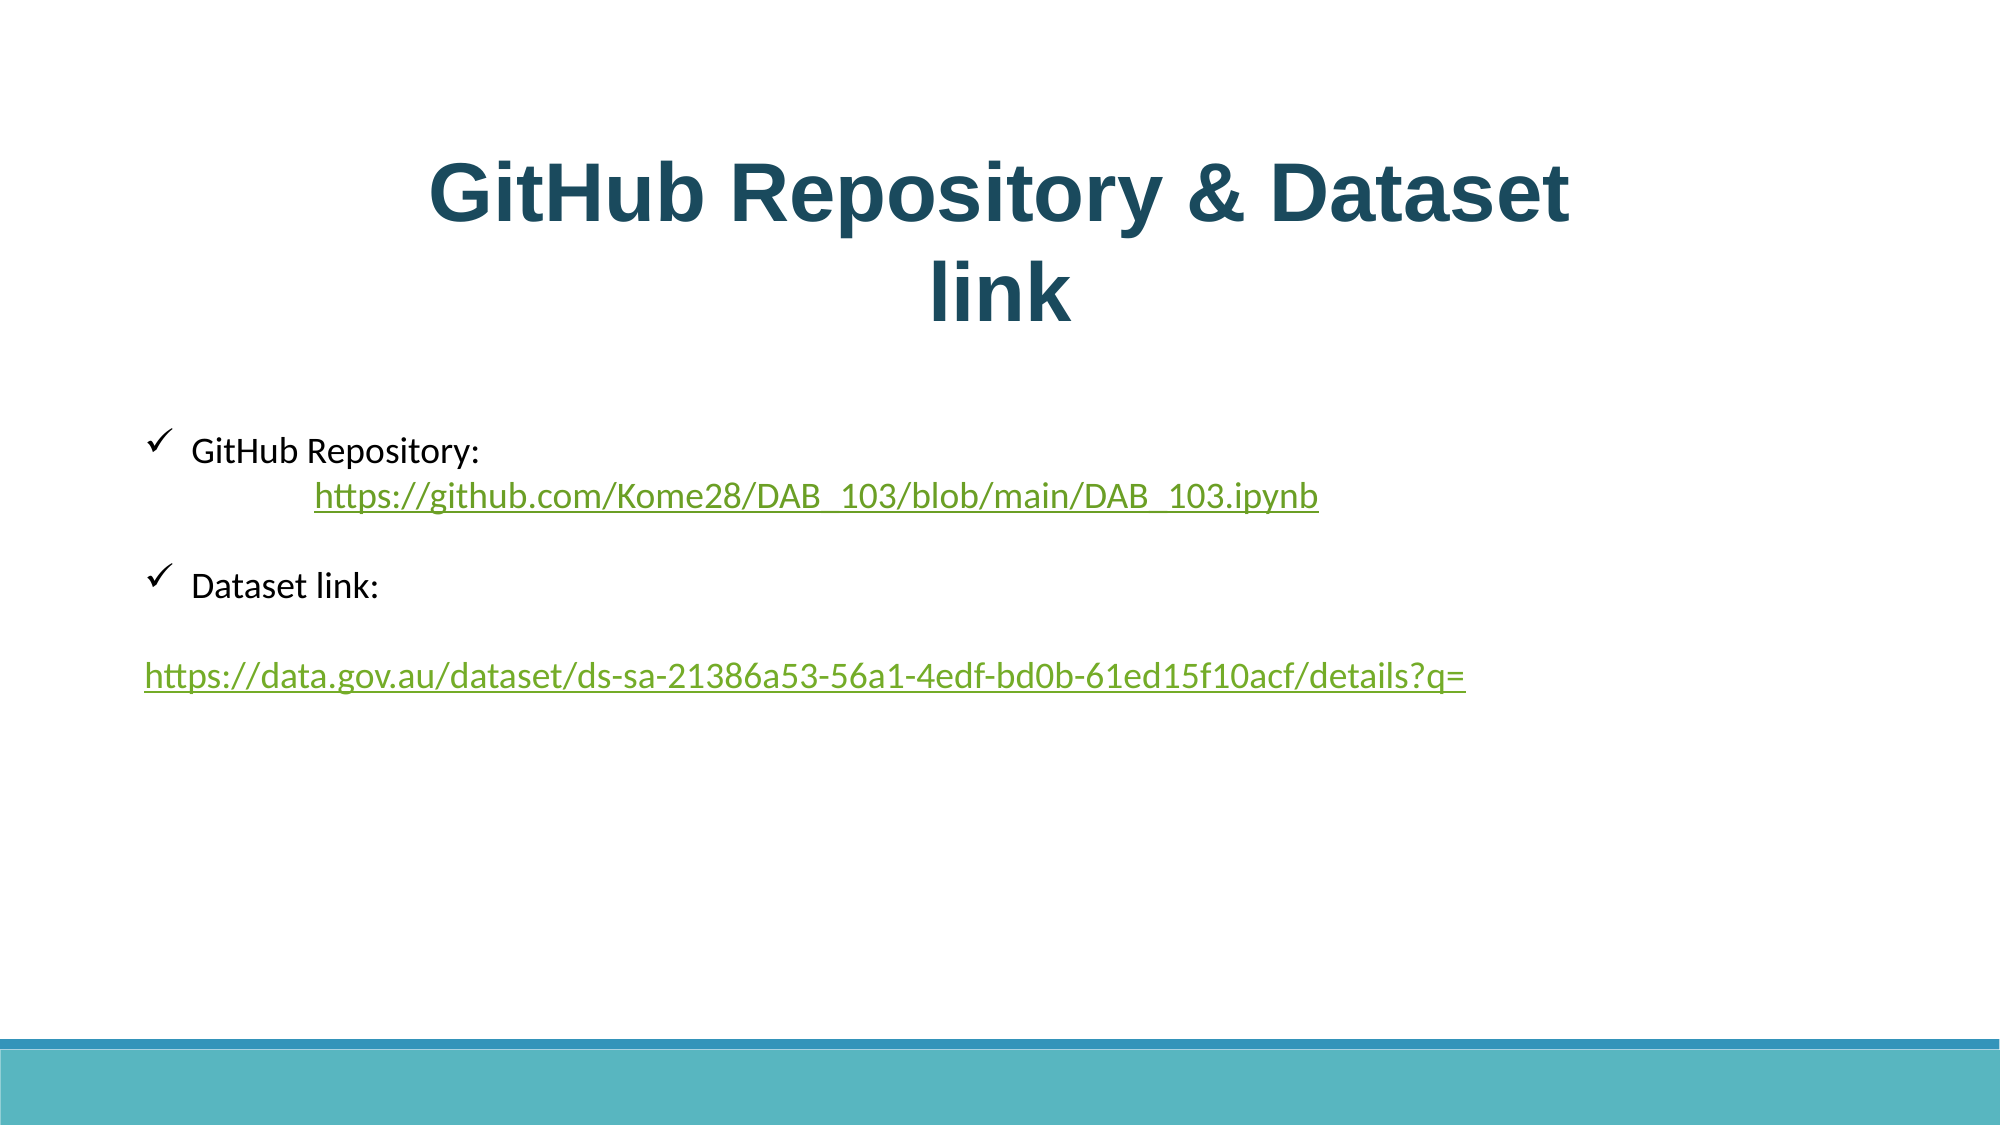

GitHub Repository & Dataset link
GitHub Repository:
                    https://github.com/Kome28/DAB_103/blob/main/DAB_103.ipynb

Dataset link:
 		  https://data.gov.au/dataset/ds-sa-21386a53-56a1-4edf-bd0b-61ed15f10acf/details?q=